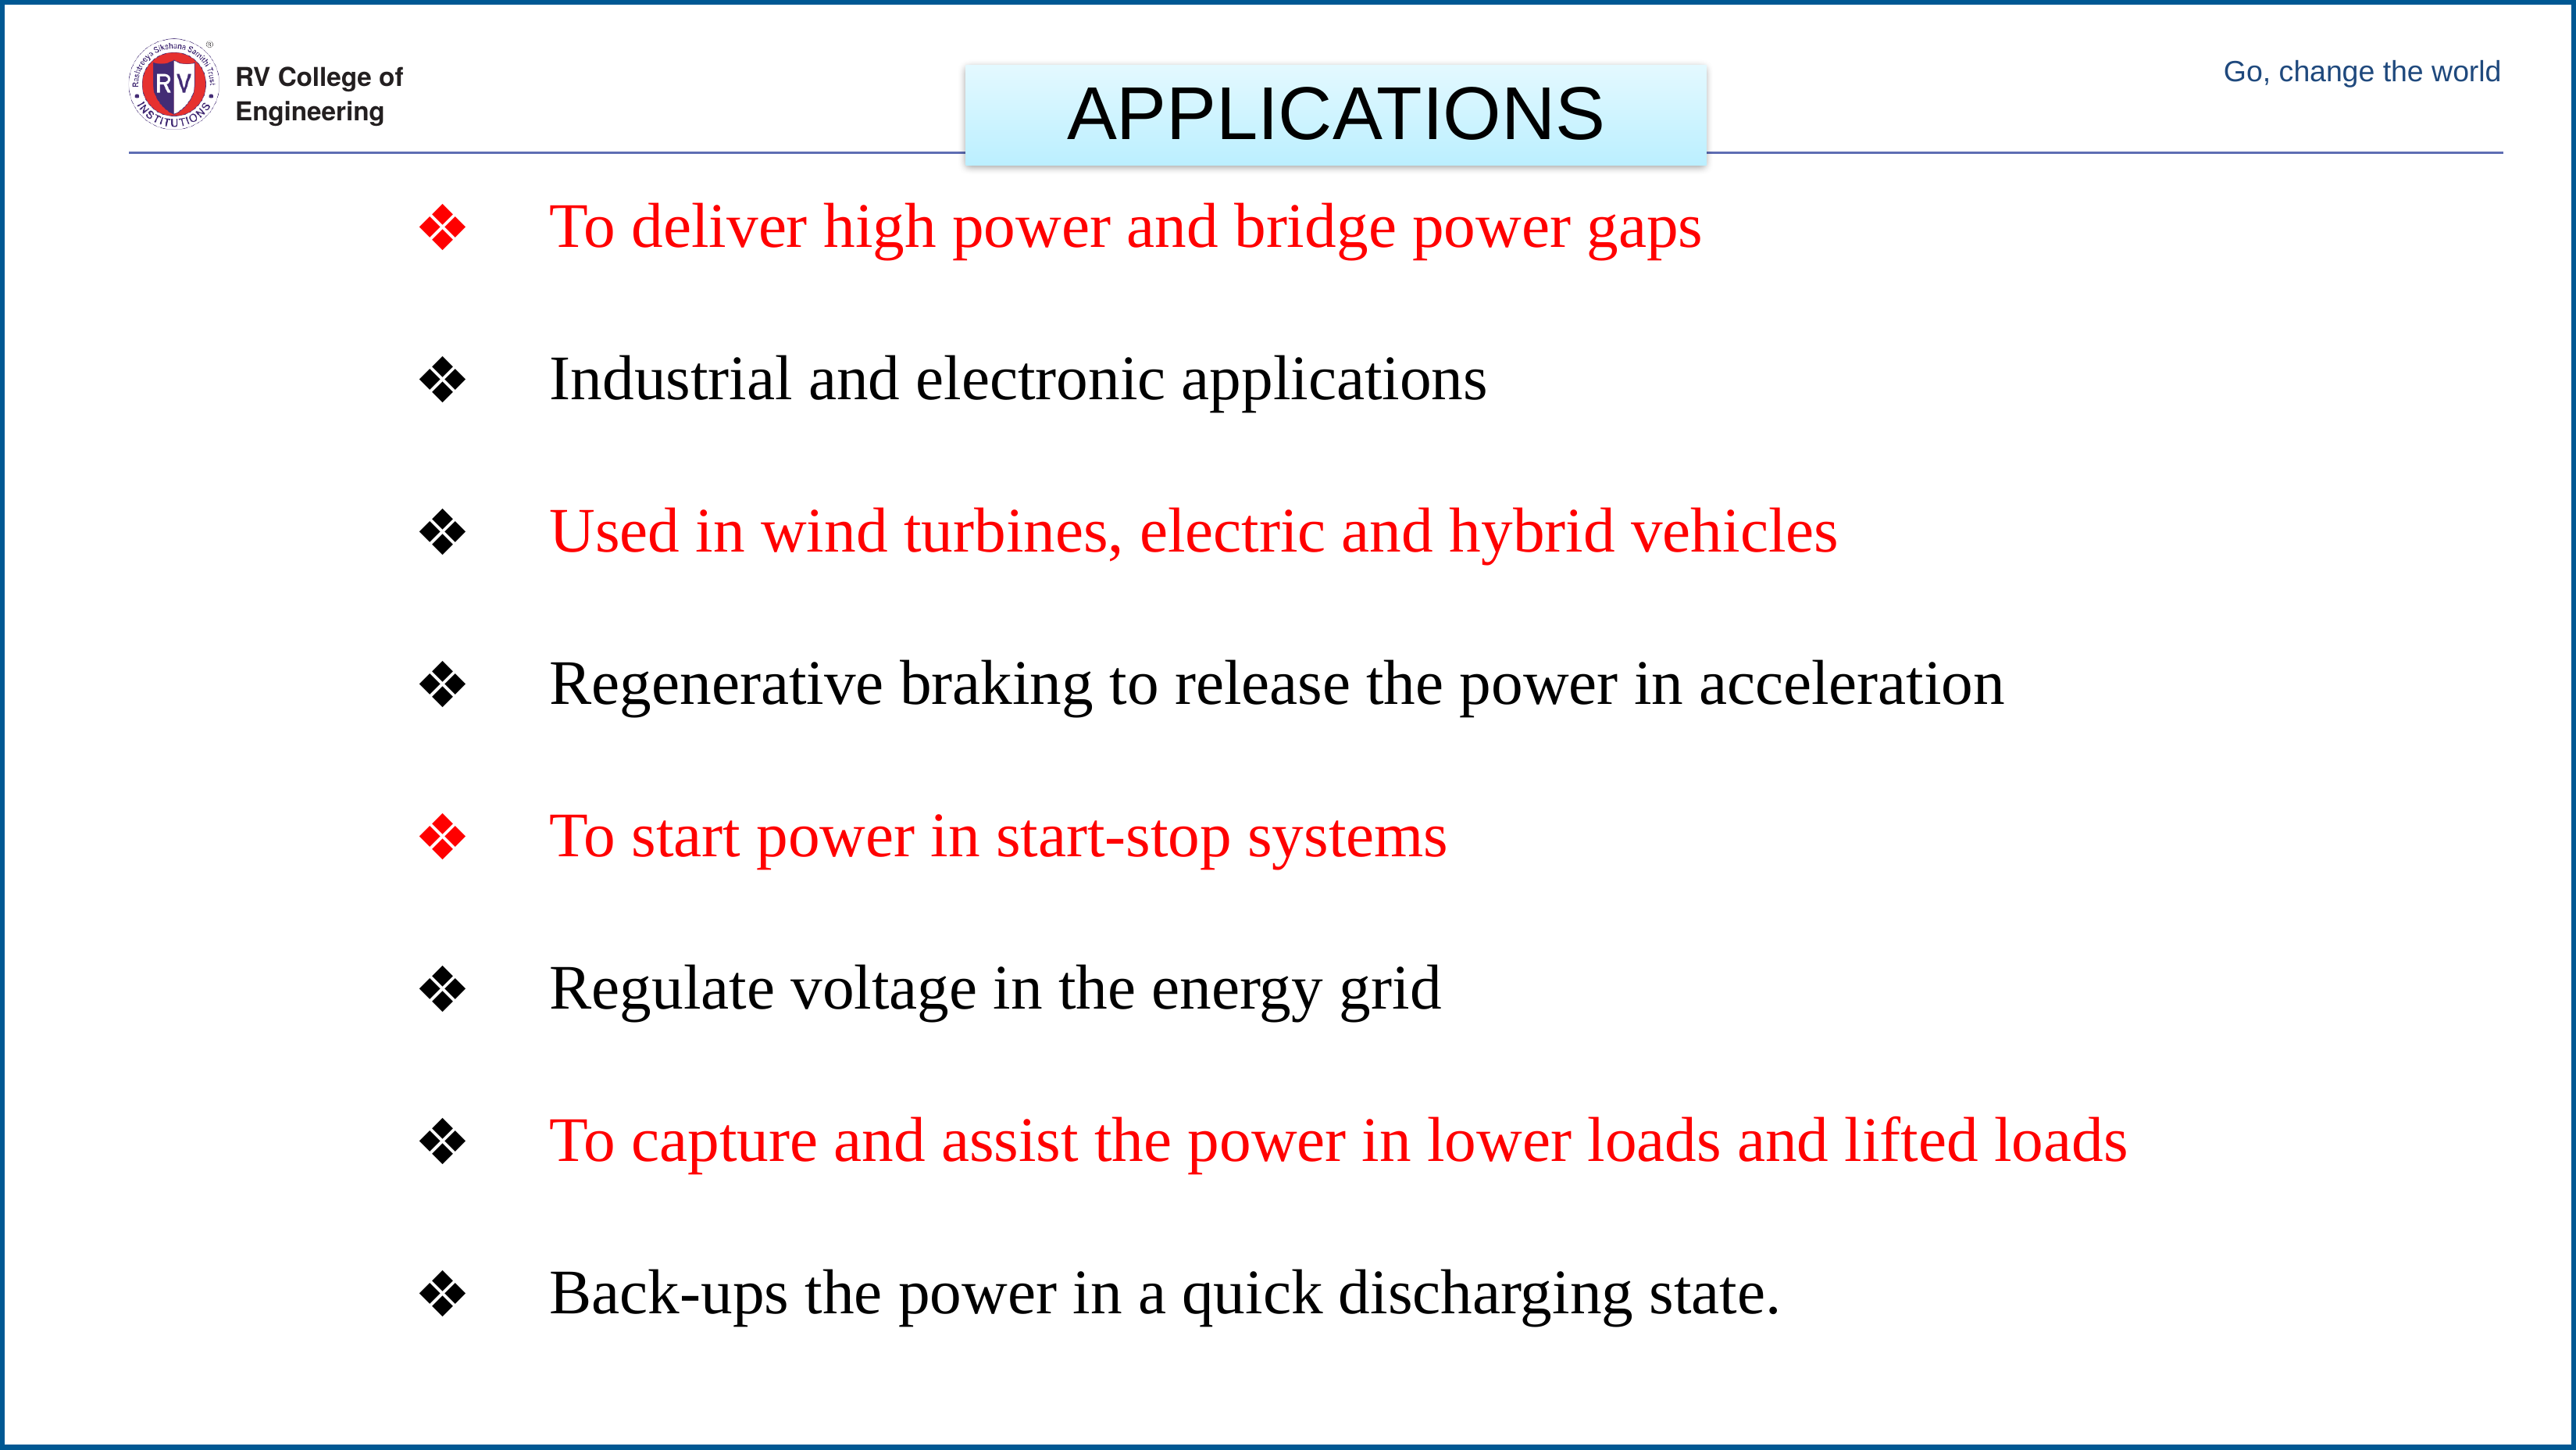

APPLICATIONS
    To deliver high power and bridge power gaps
    Industrial and electronic applications
    Used in wind turbines, electric and hybrid vehicles
    Regenerative braking to release the power in acceleration
    To start power in start-stop systems
    Regulate voltage in the energy grid
    To capture and assist the power in lower loads and lifted loads
    Back-ups the power in a quick discharging state.